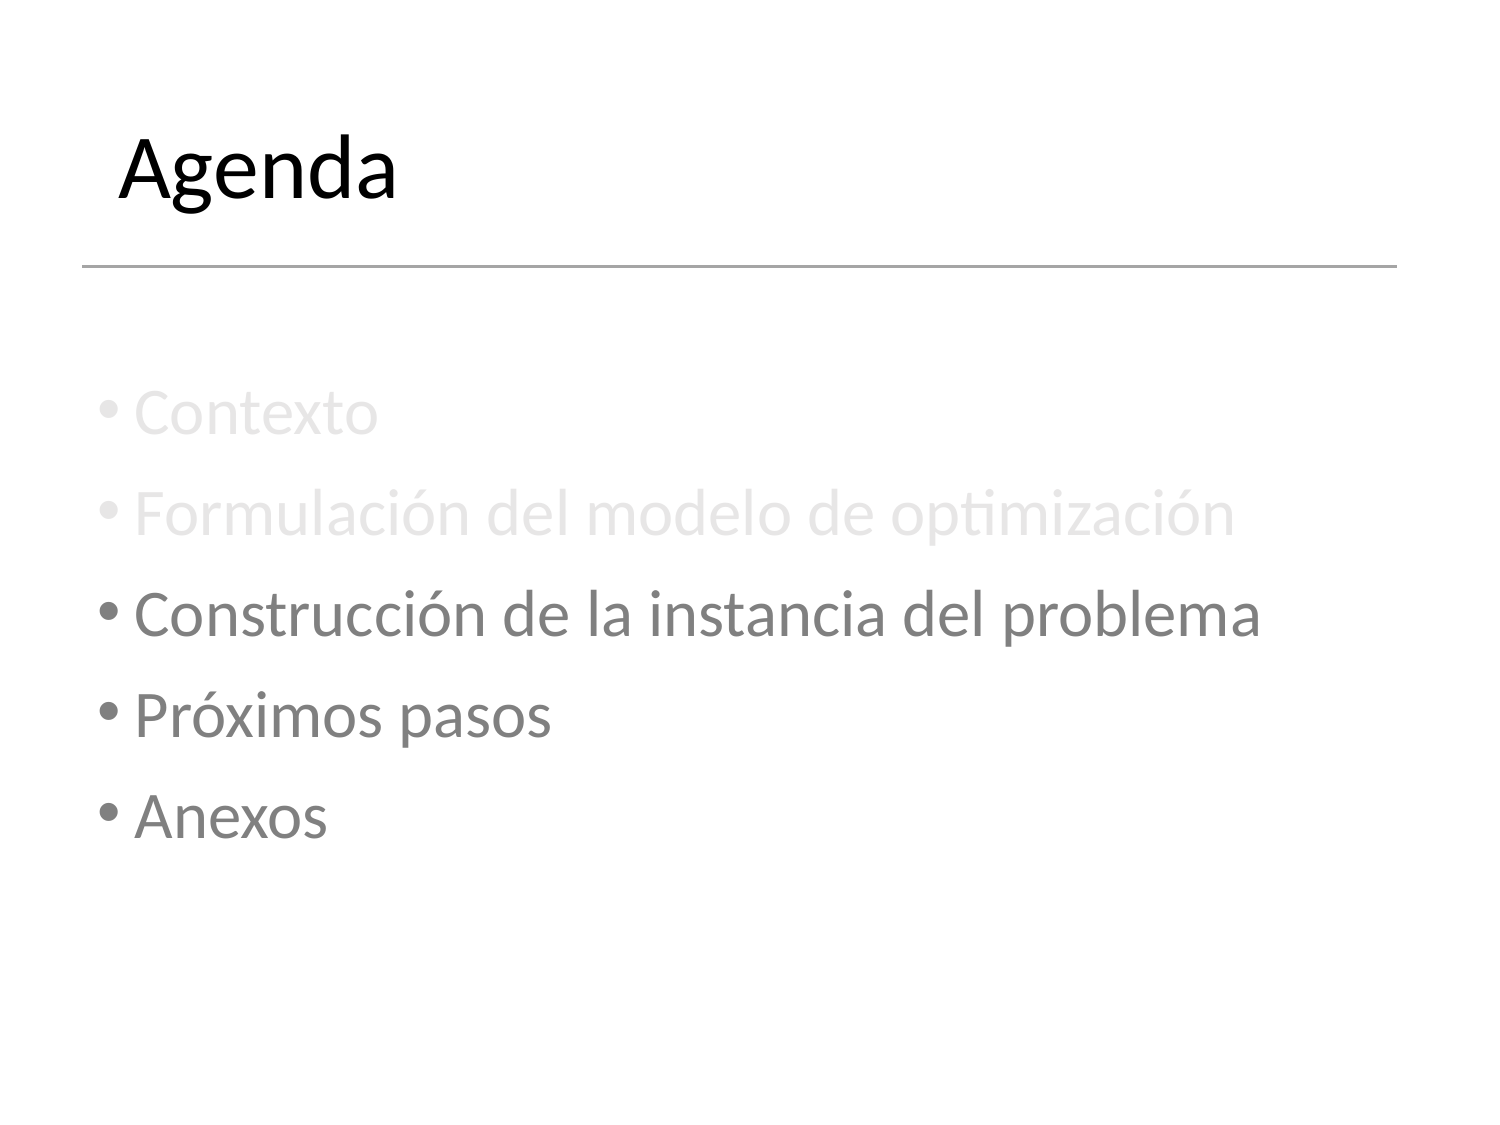

# Agenda
Contexto
Formulación del modelo de optimización
Construcción de la instancia del problema
Próximos pasos
Anexos